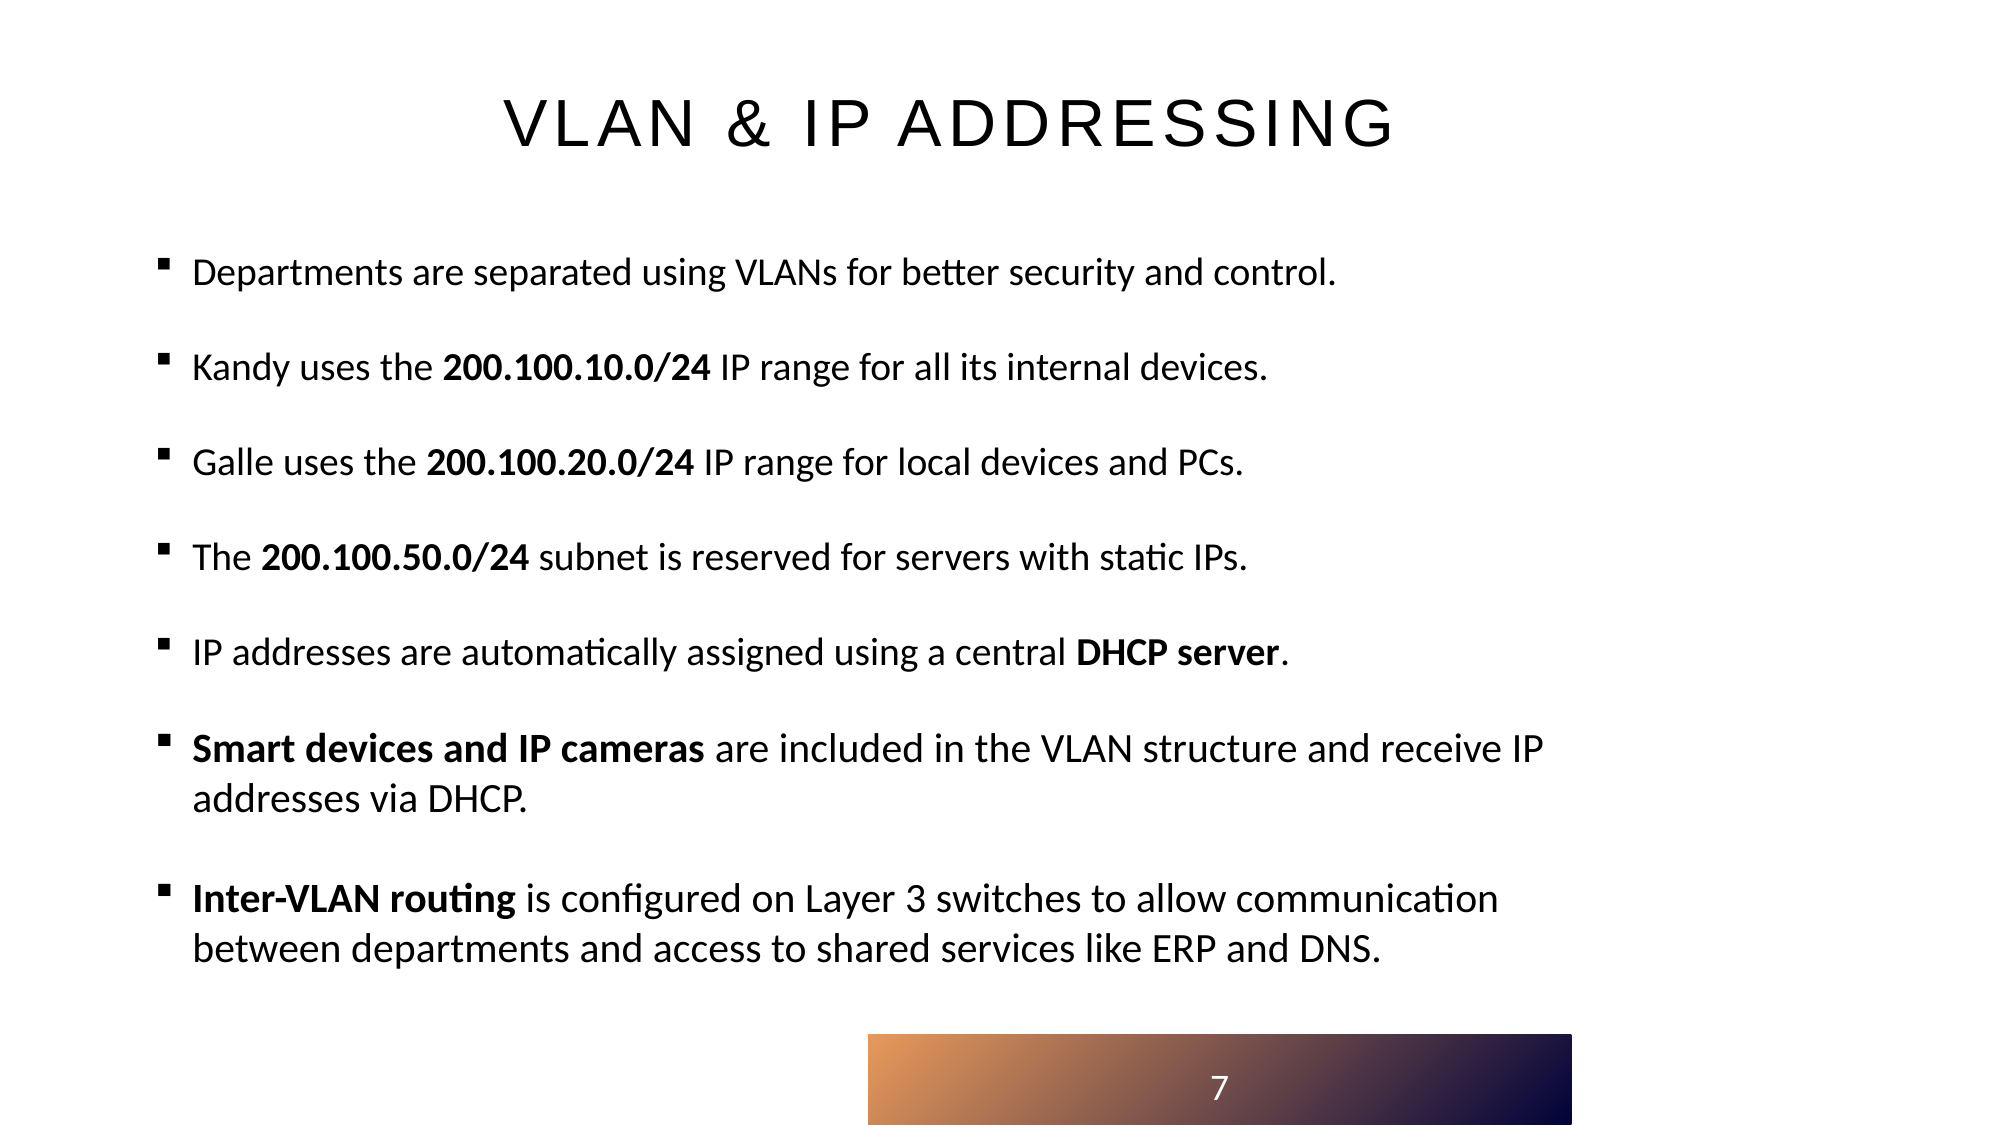

# VLAN & IP Addressing
Departments are separated using VLANs for better security and control.

Kandy uses the 200.100.10.0/24 IP range for all its internal devices.

Galle uses the 200.100.20.0/24 IP range for local devices and PCs.

The 200.100.50.0/24 subnet is reserved for servers with static IPs.

IP addresses are automatically assigned using a central DHCP server.

Smart devices and IP cameras are included in the VLAN structure and receive IP addresses via DHCP.

Inter-VLAN routing is configured on Layer 3 switches to allow communication between departments and access to shared services like ERP and DNS.

7